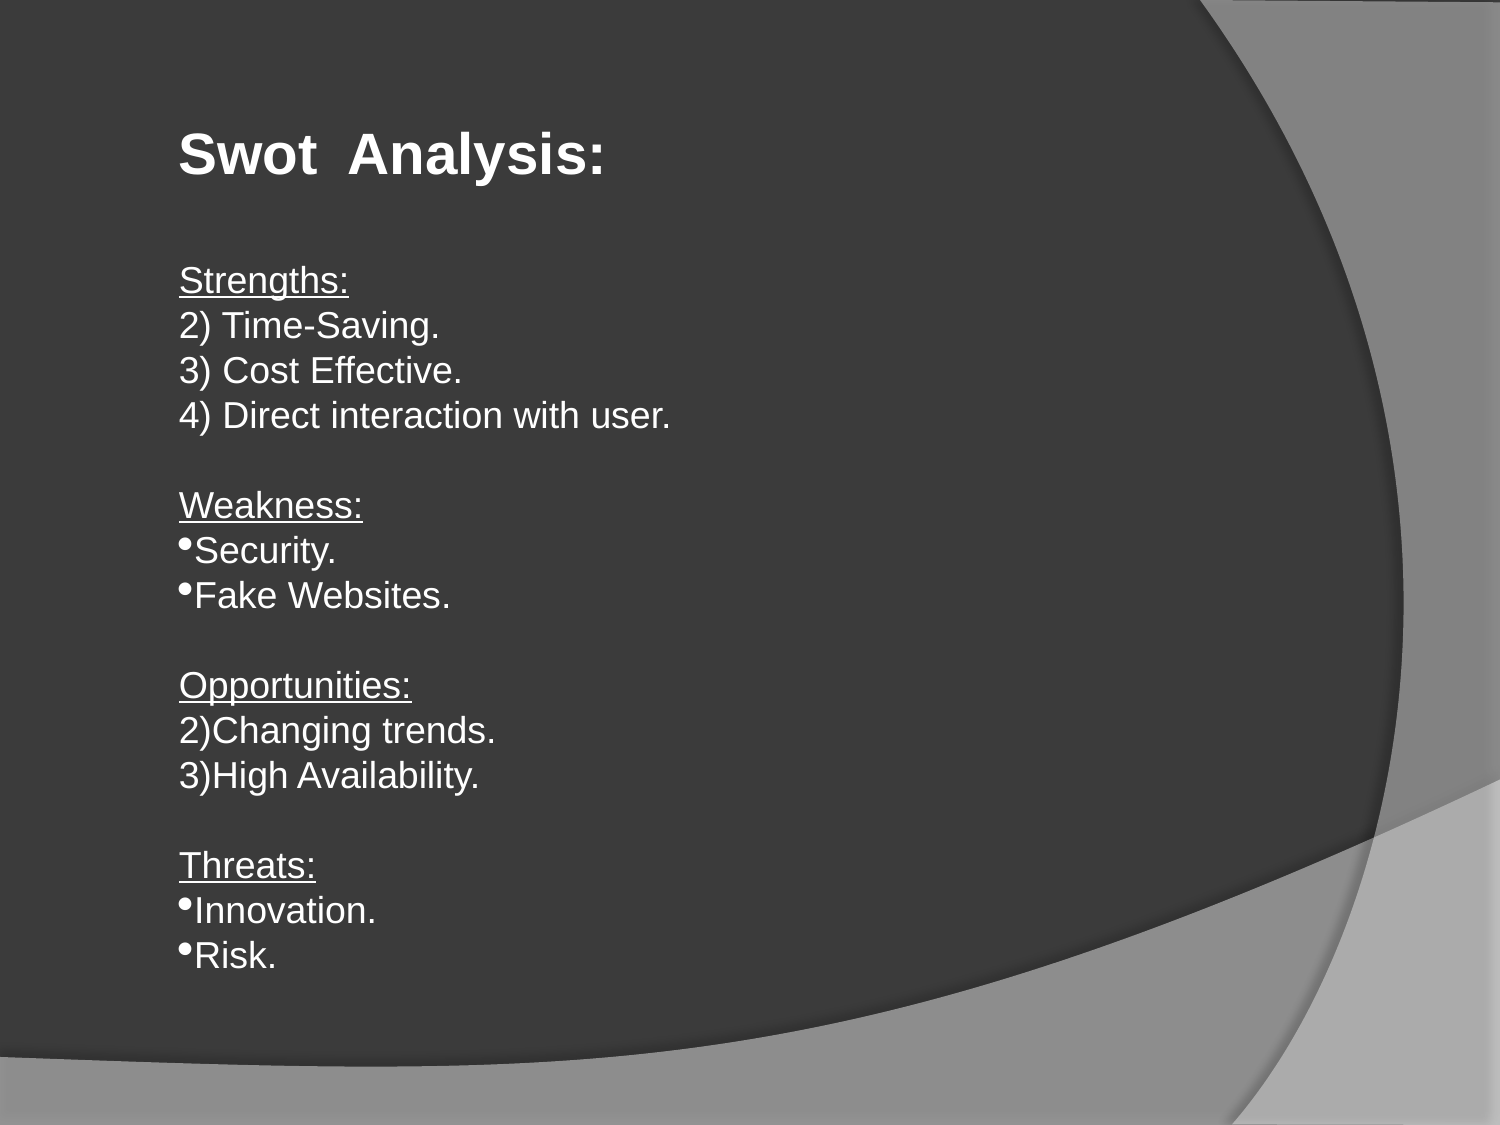

Swot  Analysis:

Strengths:
2) Time-Saving.
3) Cost Effective.
4) Direct interaction with user.

Weakness:
Security.
Fake Websites.

Opportunities:
2)Changing trends.
3)High Availability.

Threats:
Innovation.
Risk.